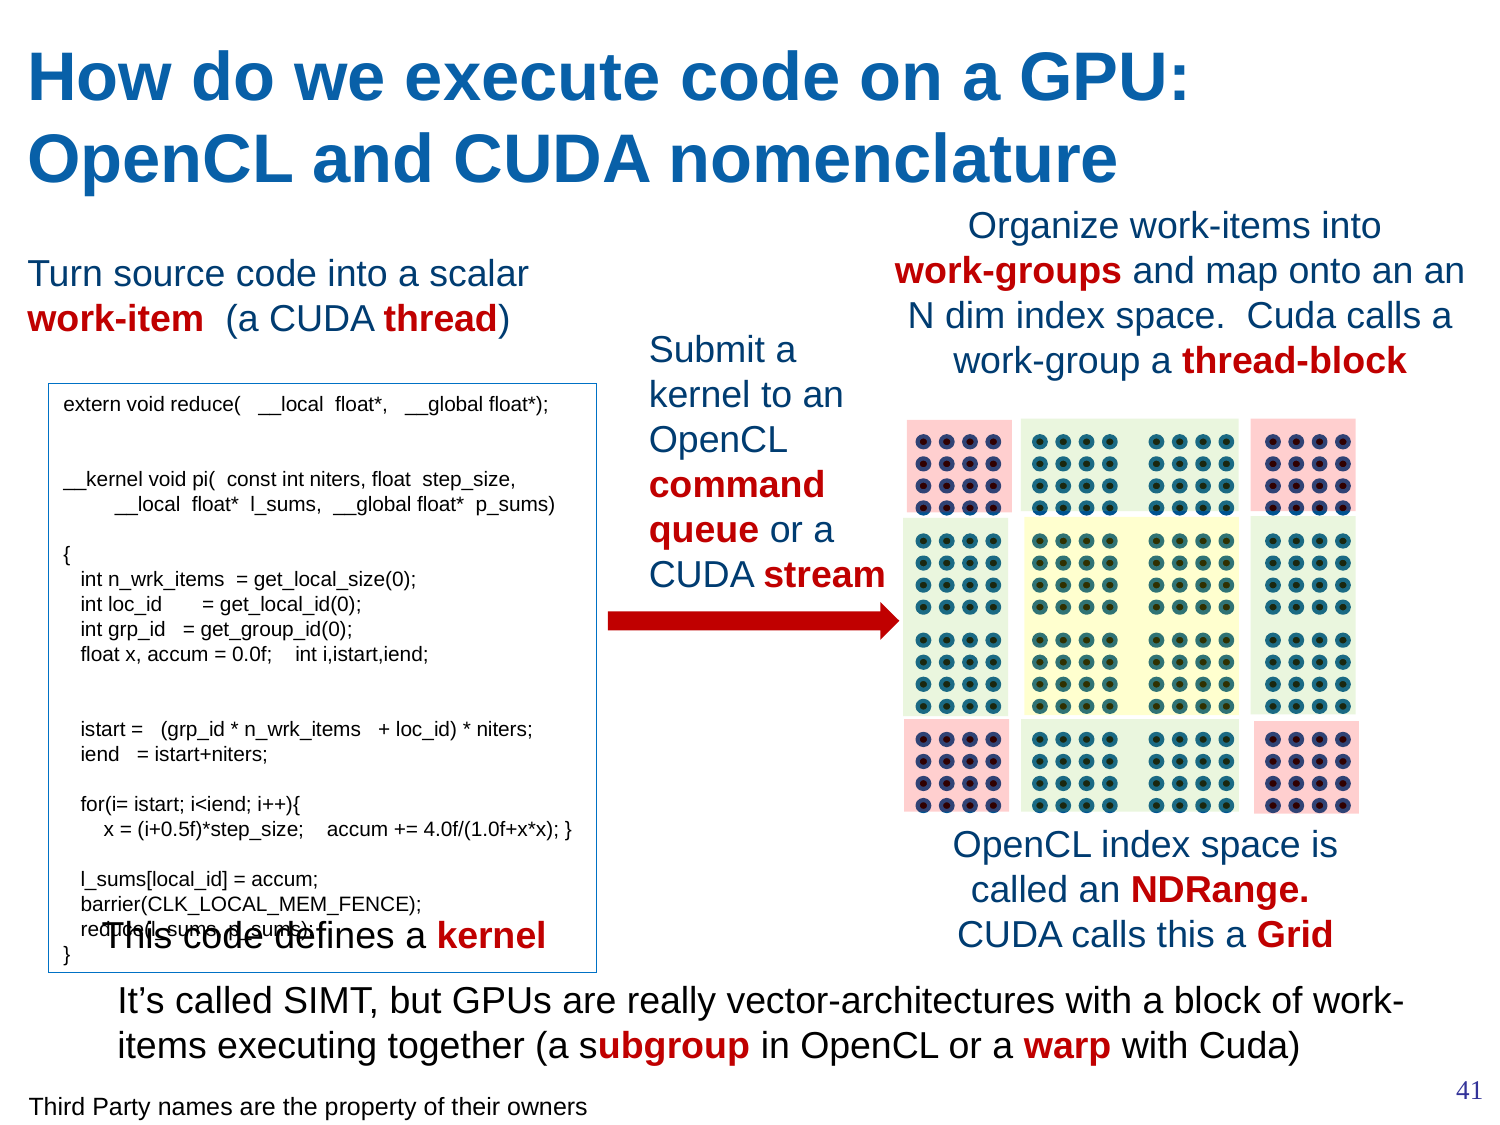

# How do we execute code on a GPU: OpenCL and CUDA nomenclature
Organize work-items into
work-groups and map onto an an N dim index space.  Cuda calls a work-group a thread-block
Turn source code into a scalar work-item  (a CUDA thread)
Submit a kernel to an OpenCL command queue or a CUDA stream
extern void reduce(   __local  float*,   __global float*);

__kernel void pi(  const int niters, float  step_size,
         __local  float*  l_sums,  __global float*  p_sums)
{
   int n_wrk_items  = get_local_size(0);
   int loc_id       = get_local_id(0);
   int grp_id   = get_group_id(0);
   float x, accum = 0.0f;    int i,istart,iend;

   istart =   (grp_id * n_wrk_items   + loc_id) * niters;
   iend   = istart+niters;

   for(i= istart; i<iend; i++){
       x = (i+0.5f)*step_size;    accum += 4.0f/(1.0f+x*x); }

   l_sums[local_id] = accum;
   barrier(CLK_LOCAL_MEM_FENCE);
   reduce(l_sums, p_sums);
}

OpenCL index space is called an NDRange.  CUDA calls this a Grid

This code defines a kernel
It’s called SIMT, but GPUs are really vector-architectures with a block of work-items executing together (a subgroup in OpenCL or a warp with Cuda)
41
Third Party names are the property of their owners